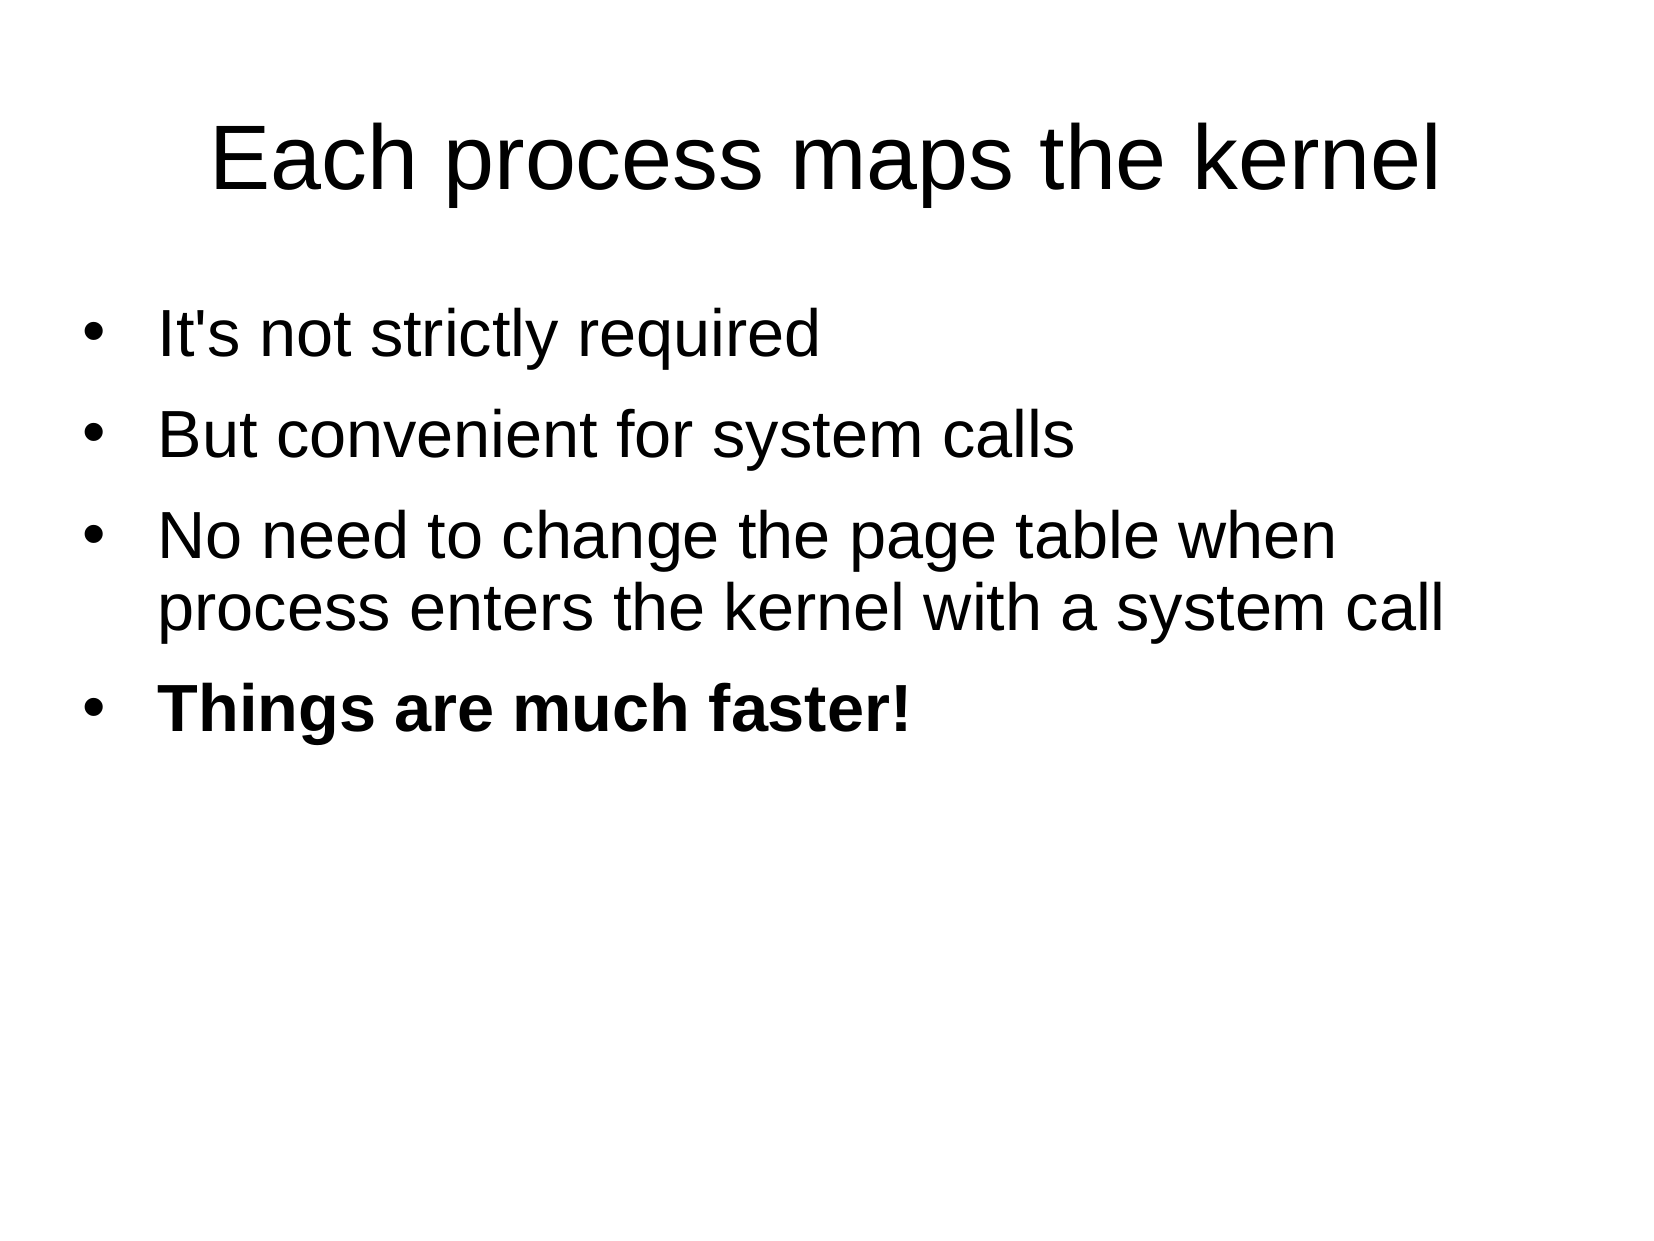

Each process maps the kernel
It's not strictly required
But convenient for system calls
No need to change the page table when process enters the kernel with a system call
Things are much faster!